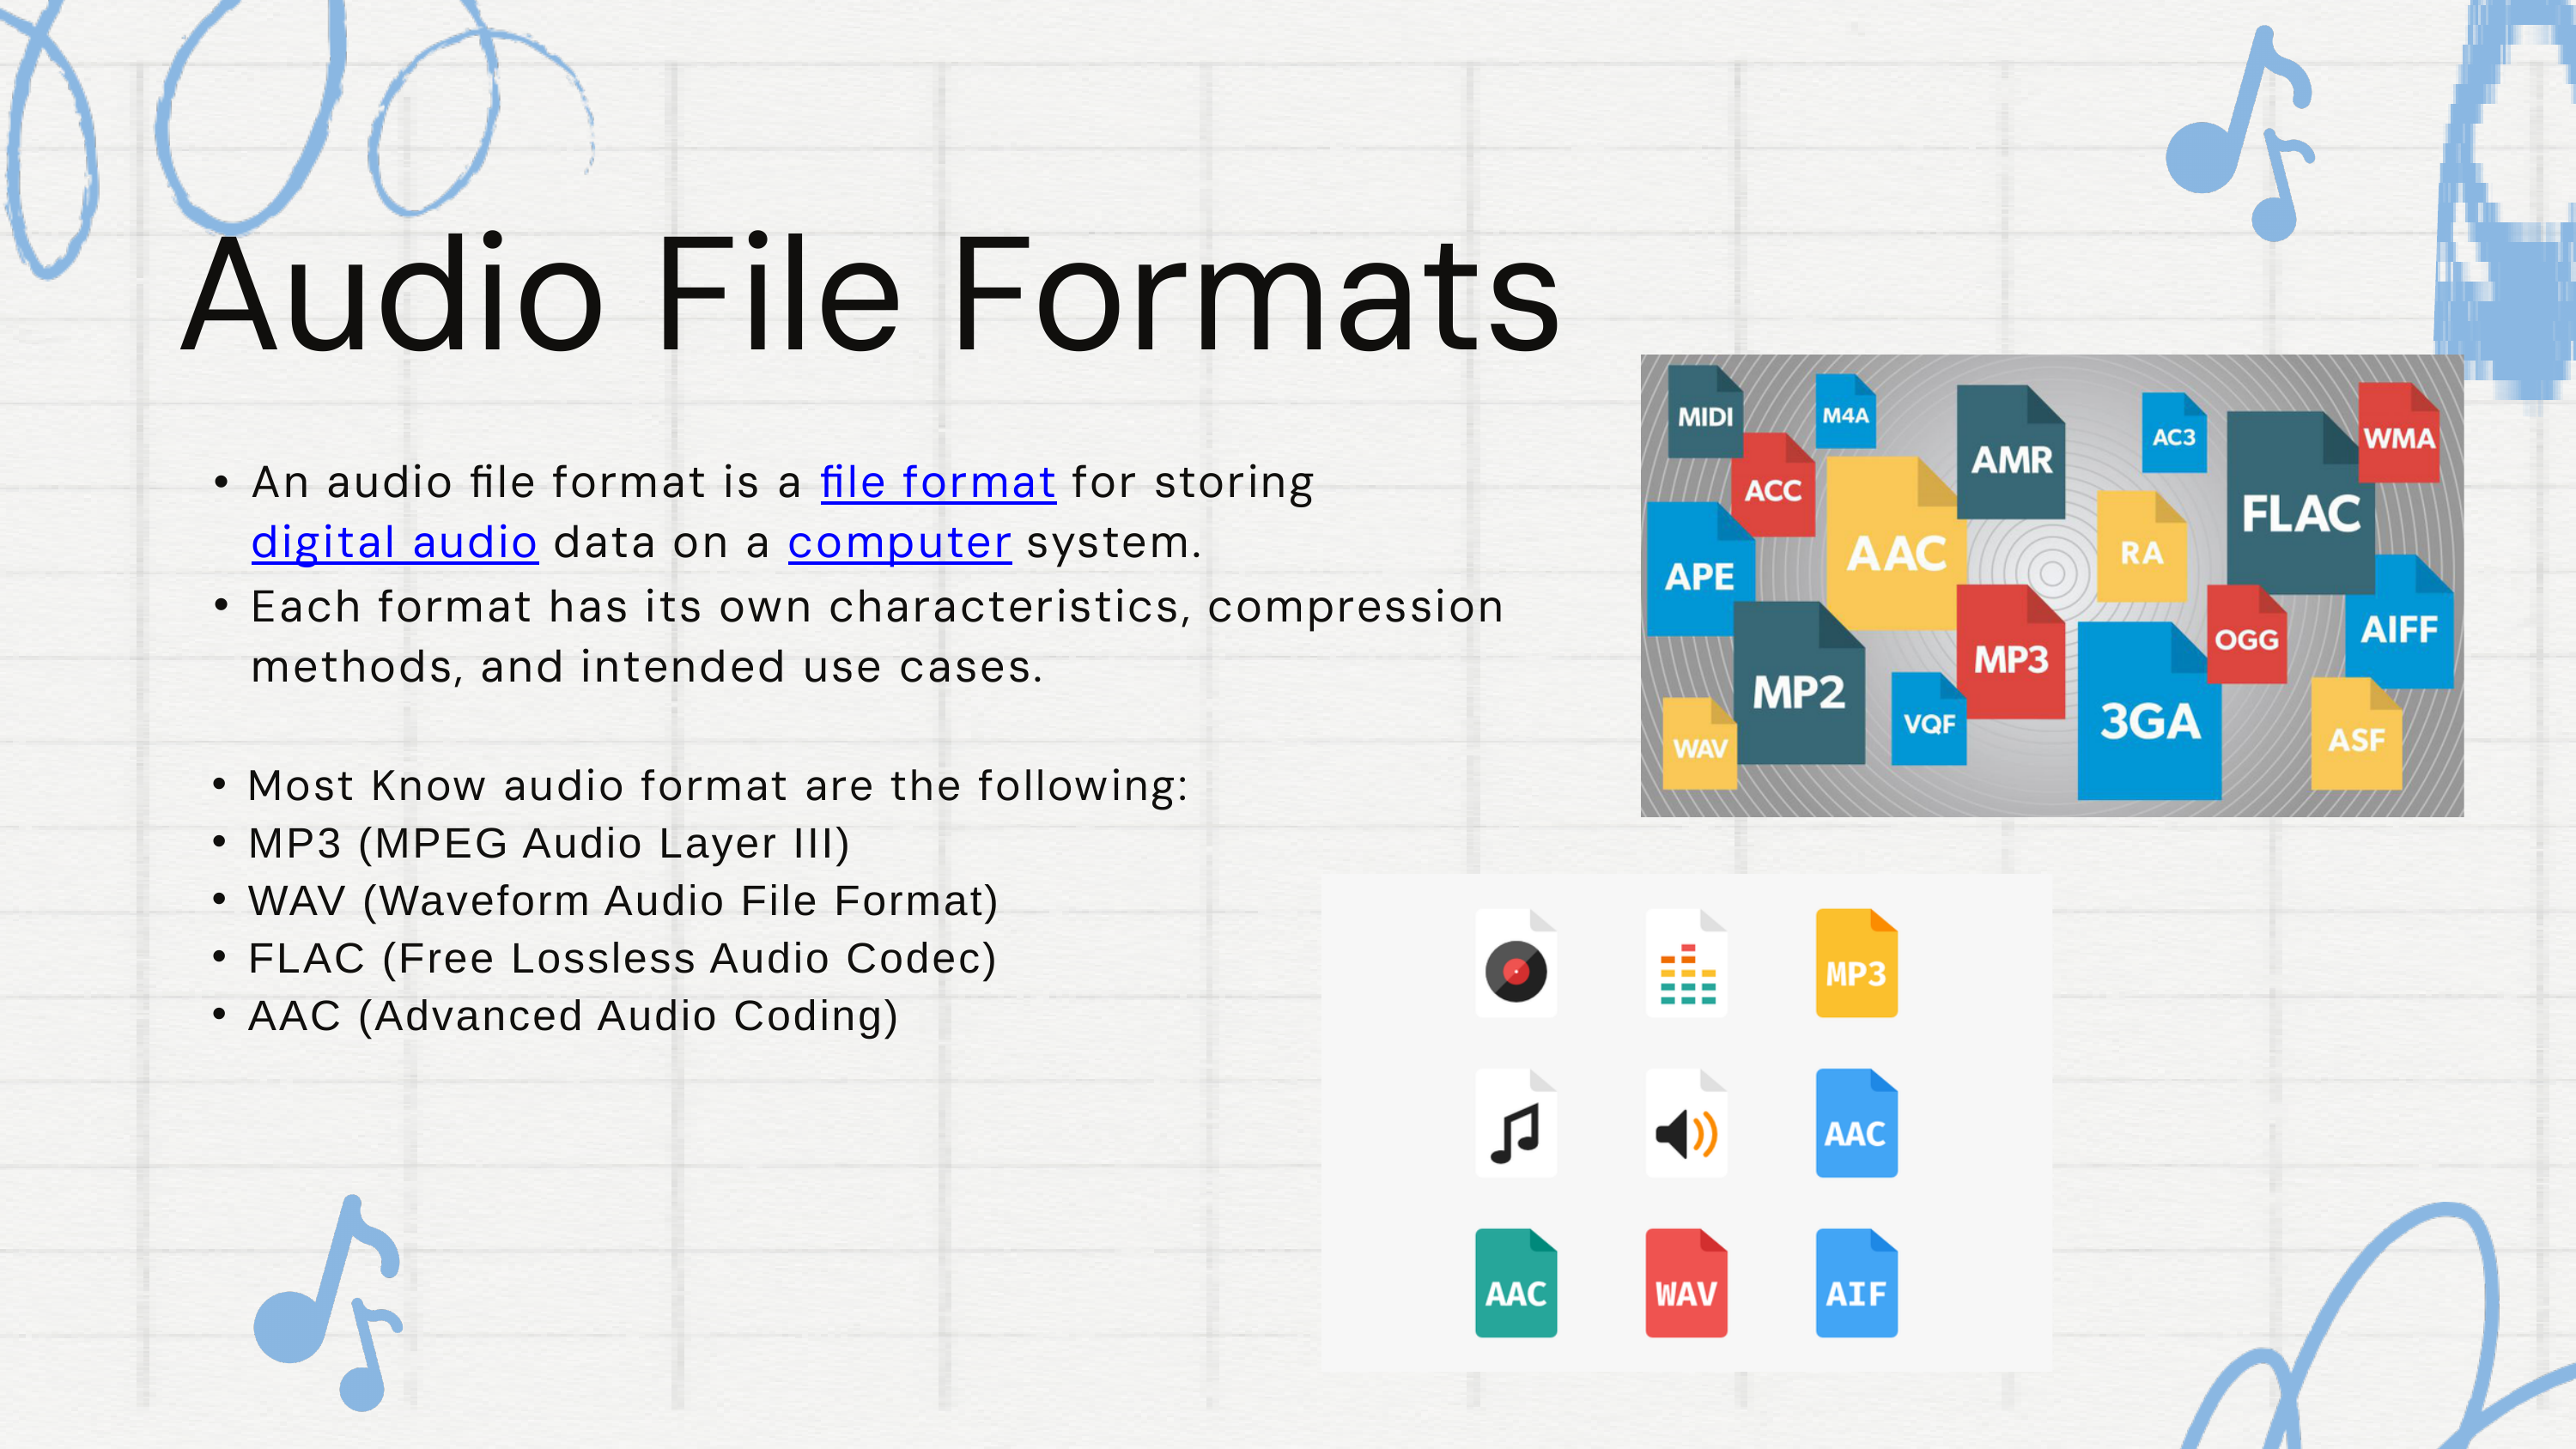

Audio File Formats

An audio file format is a file format for storing digital audio data on a computer system.
Each format has its own characteristics, compression methods, and intended use cases.

Most Know audio format are the following:
MP3 (MPEG Audio Layer III)
WAV (Waveform Audio File Format)
FLAC (Free Lossless Audio Codec)
AAC (Advanced Audio Coding)